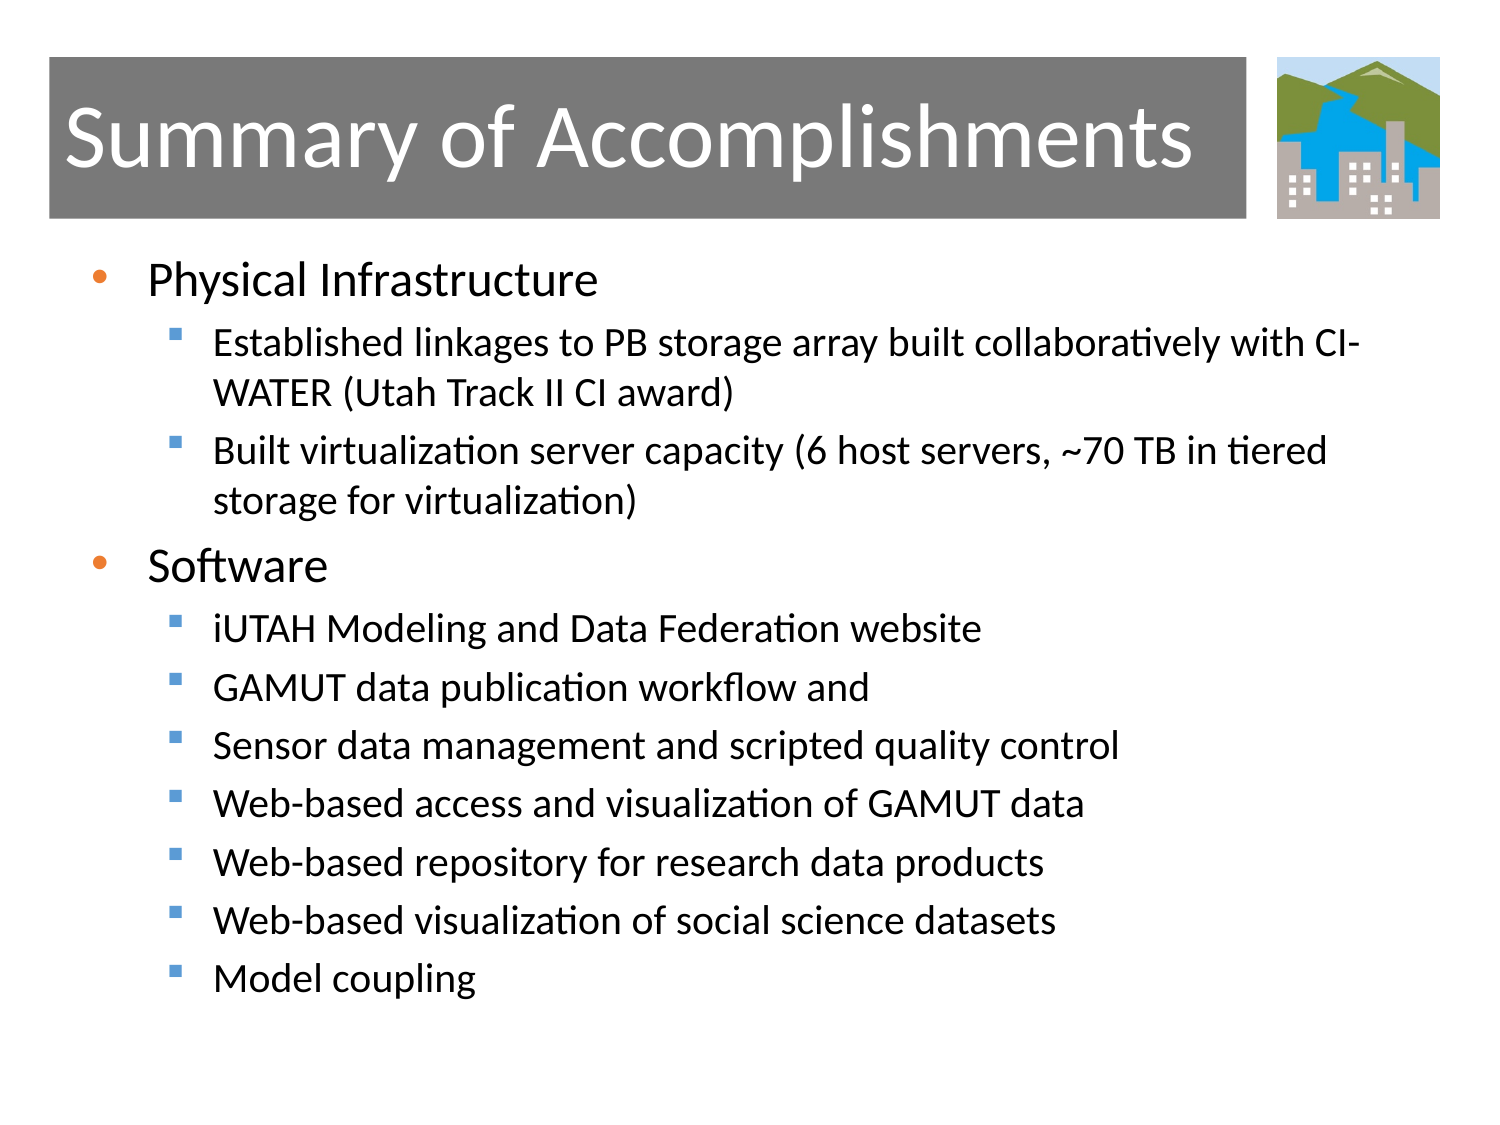

# Summary of Accomplishments
Physical Infrastructure
Established linkages to PB storage array built collaboratively with CI-WATER (Utah Track II CI award)
Built virtualization server capacity (6 host servers, ~70 TB in tiered storage for virtualization)
Software
iUTAH Modeling and Data Federation website
GAMUT data publication workflow and
Sensor data management and scripted quality control
Web-based access and visualization of GAMUT data
Web-based repository for research data products
Web-based visualization of social science datasets
Model coupling